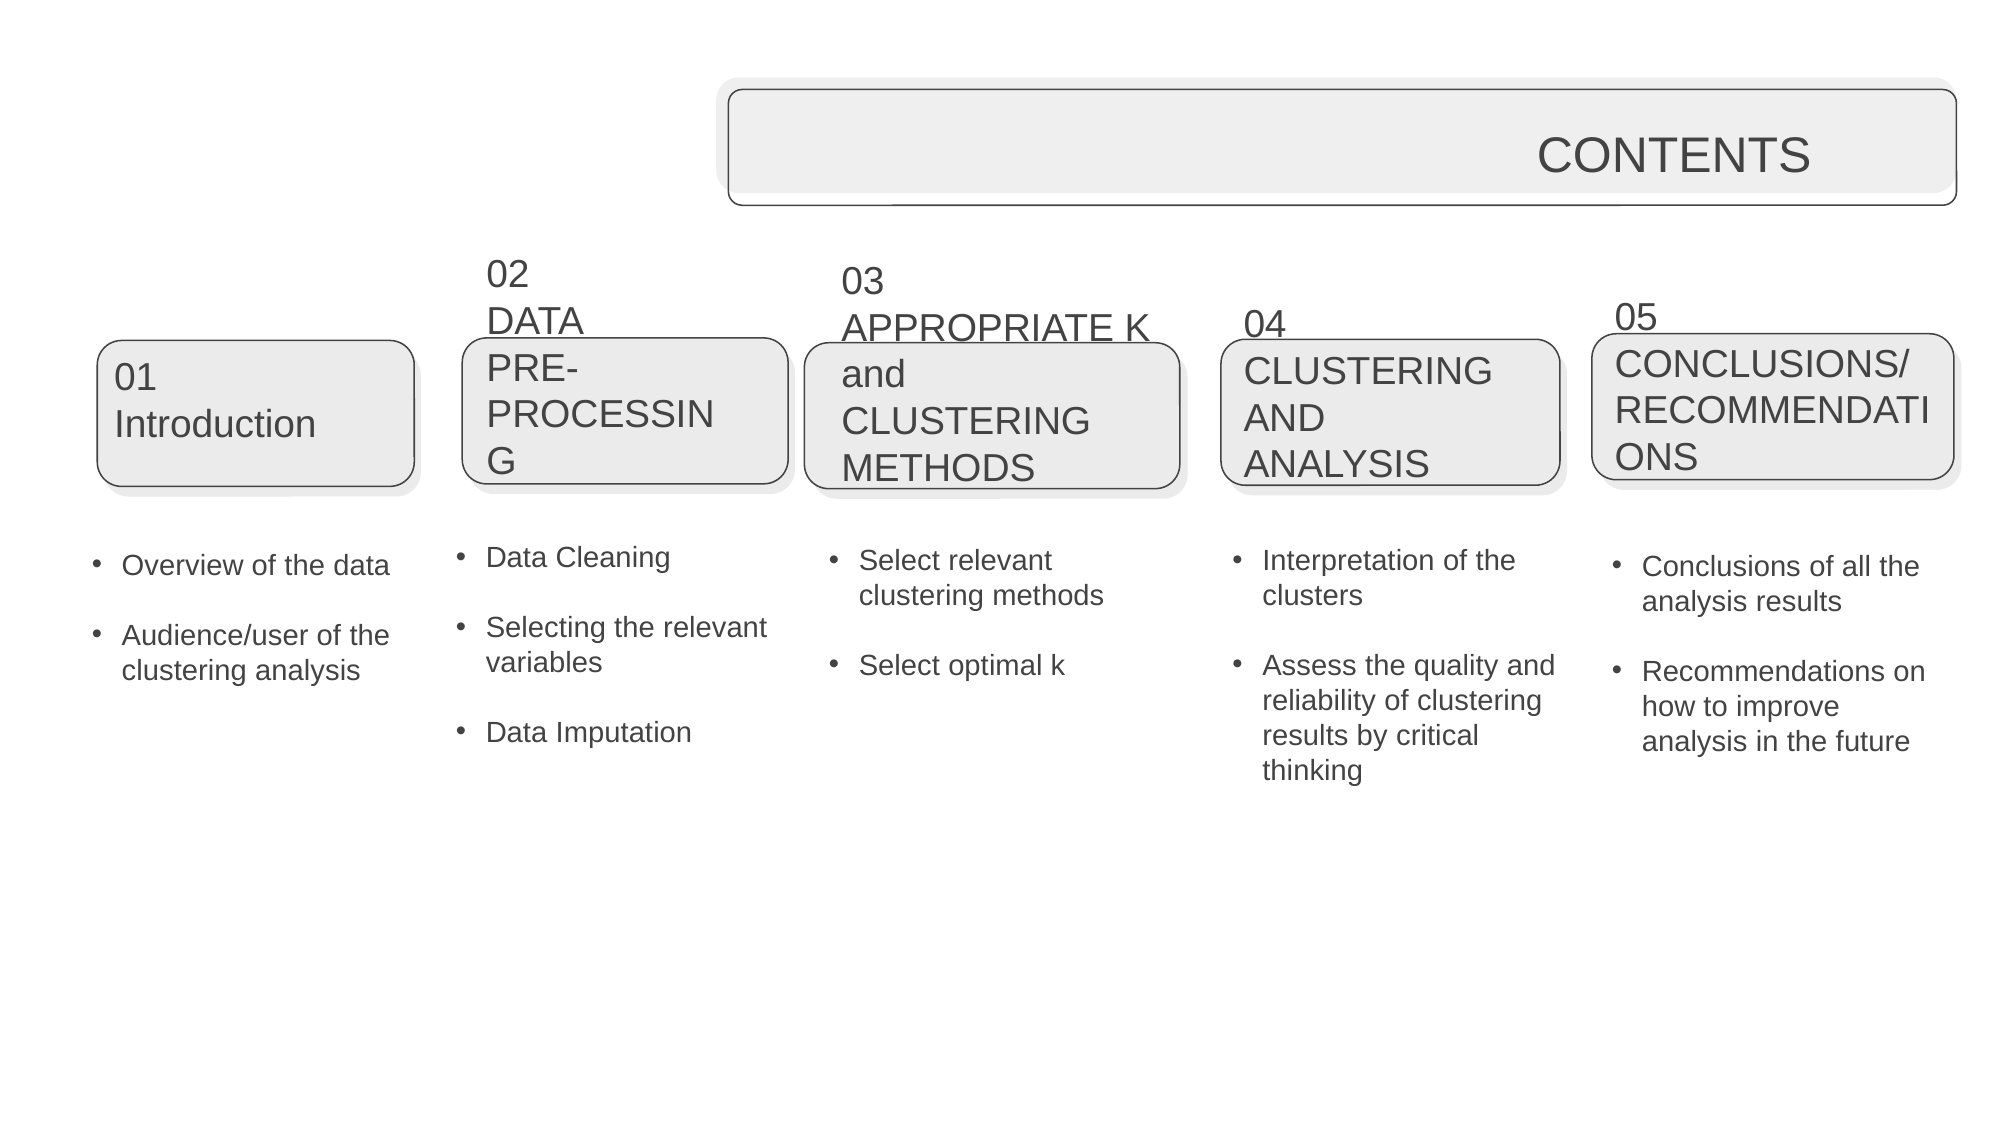

CONTENTS

01
Introduction

# 01
Theory

05
CONCLUSIONS/ RECOMMENDATIONS
02
DATA
PRE-PROCESSING
04
CLUSTERING AND ANALYSIS
03
APPROPRIATE K and CLUSTERING METHODS
Data Cleaning

Selecting the relevant variables

Data Imputation

Select relevant clustering methods

Select optimal k

Interpretation of the clusters

Assess the quality and reliability of clustering results by critical thinking
Overview of the data

Audience/user of the clustering analysis
Conclusions of all the analysis results

Recommendations on how to improve analysis in the future